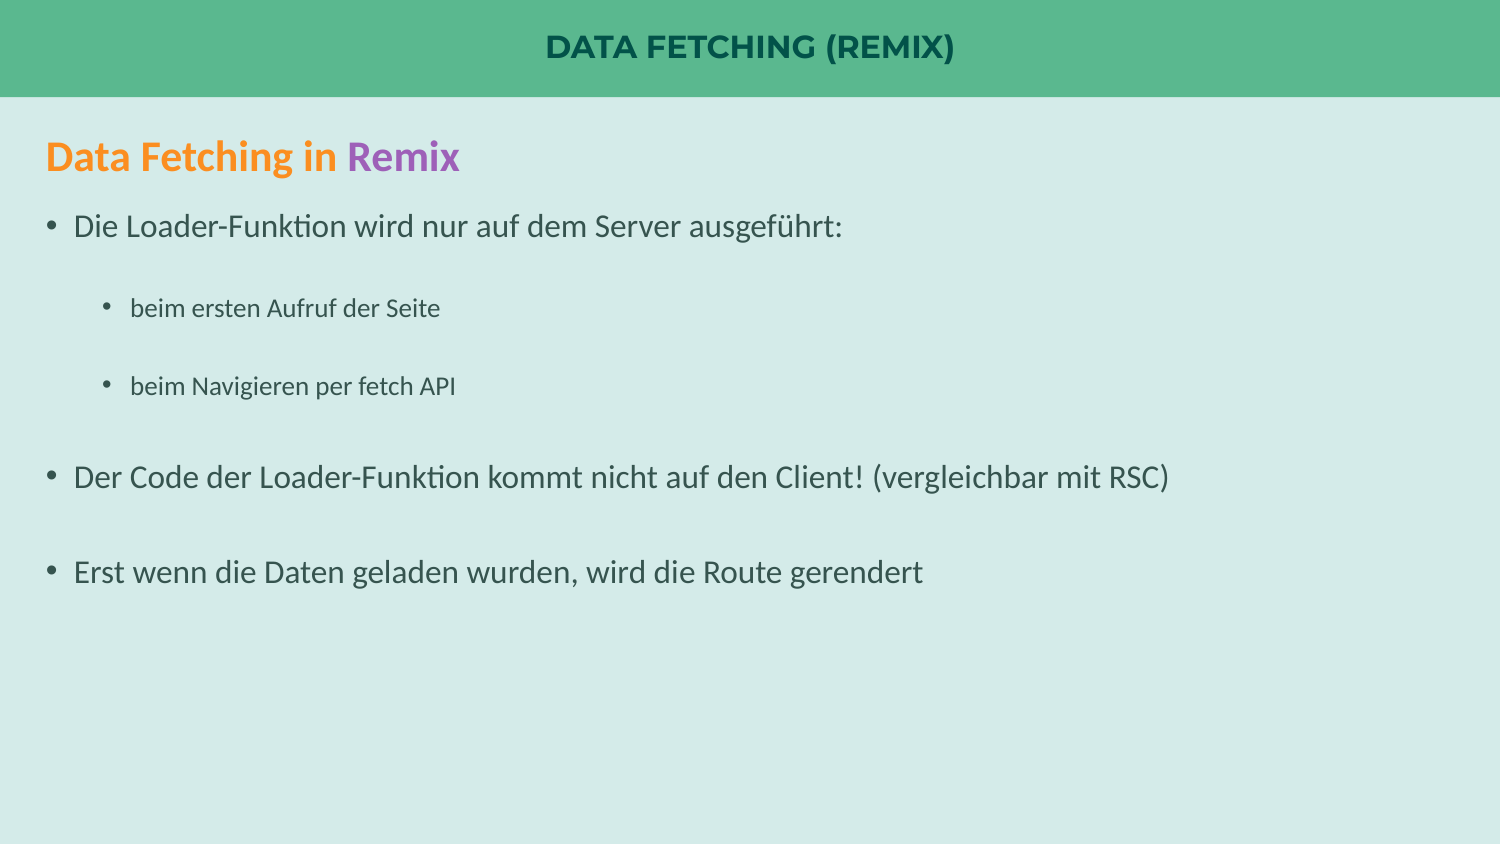

SCREENSHOT o.ä.
# Data fetching (remix)
Data Fetching in Remix
Die Loader-Funktion wird nur auf dem Server ausgeführt:
beim ersten Aufruf der Seite
beim Navigieren per fetch API
Der Code der Loader-Funktion kommt nicht auf den Client! (vergleichbar mit RSC)
Erst wenn die Daten geladen wurden, wird die Route gerendert